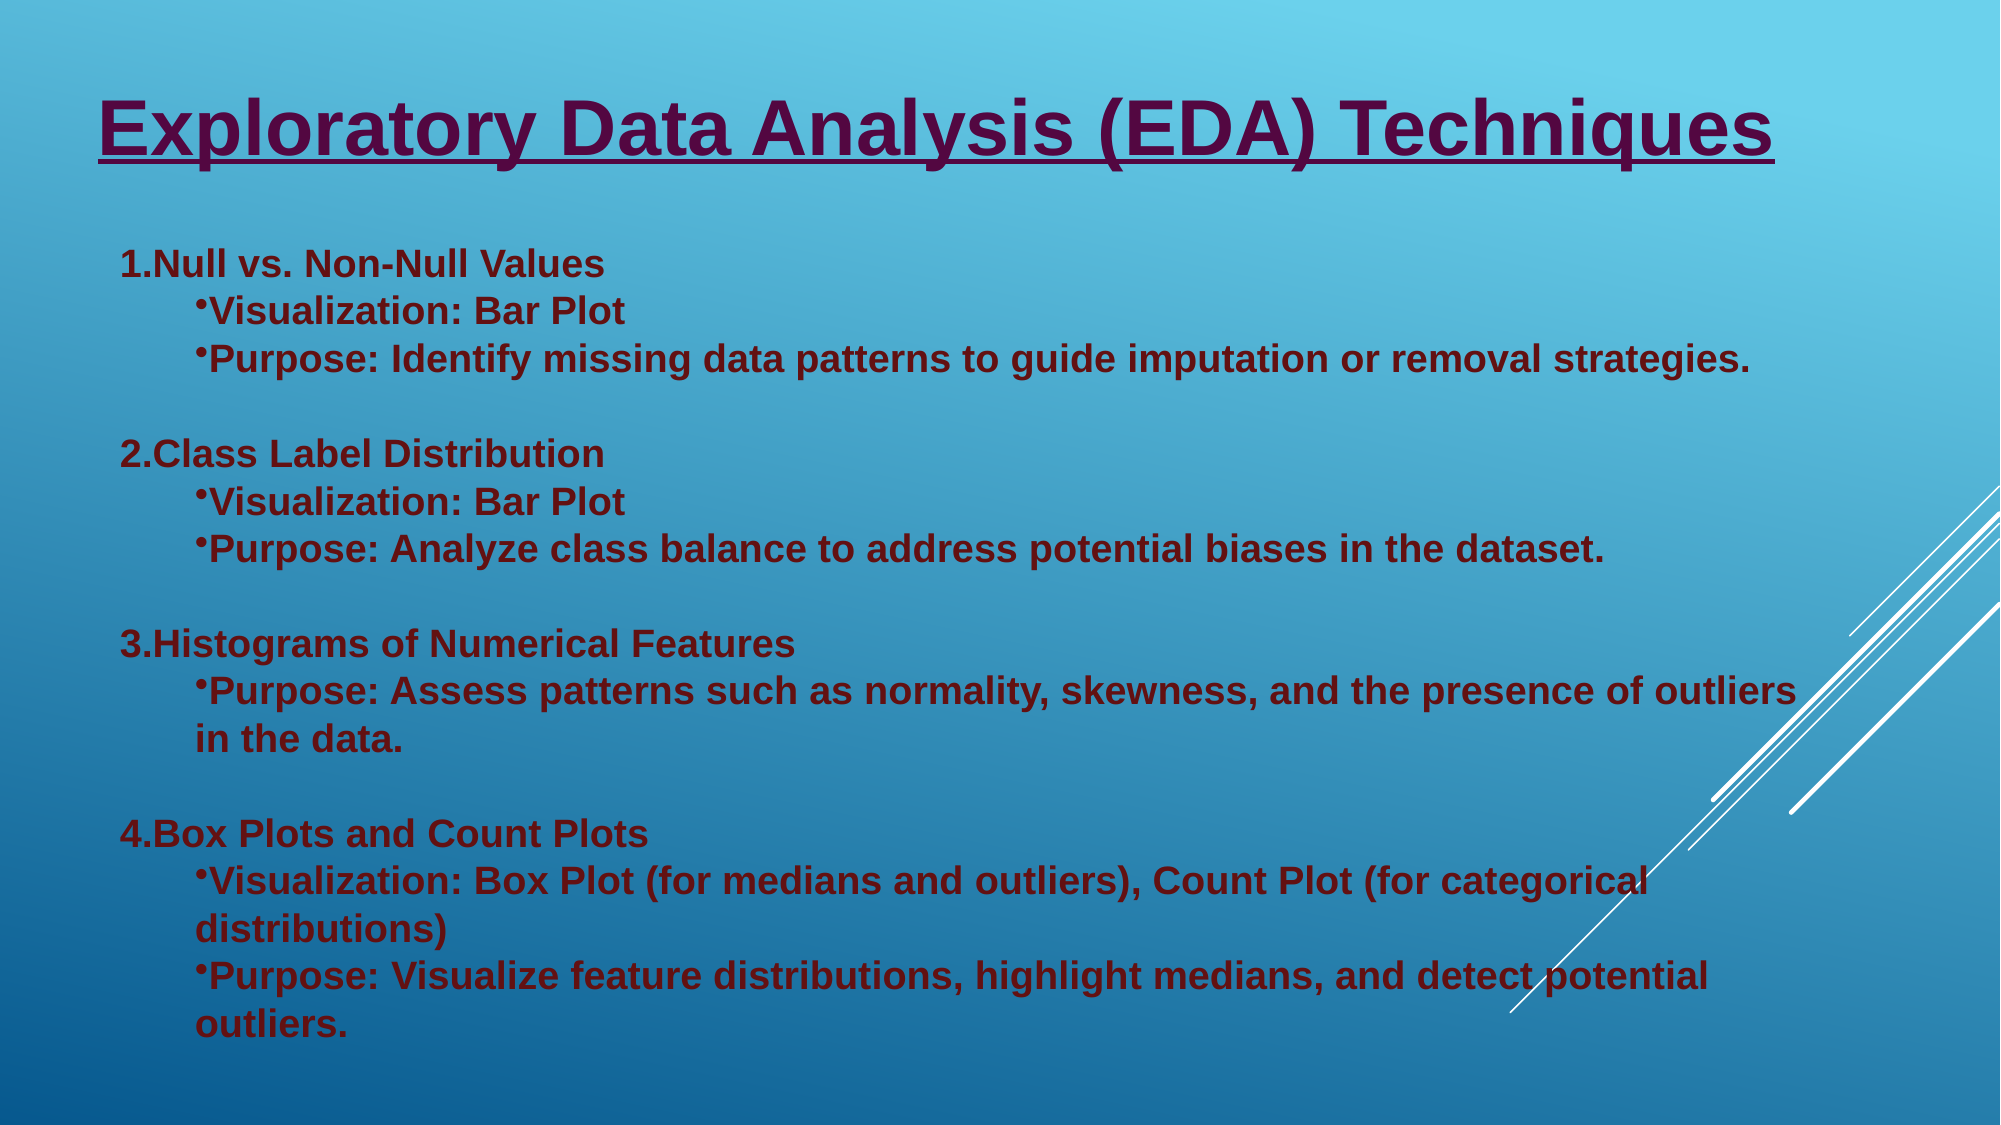

# Exploratory Data Analysis (EDA) Techniques
Null vs. Non-Null Values
Visualization: Bar Plot
Purpose: Identify missing data patterns to guide imputation or removal strategies.

Class Label Distribution
Visualization: Bar Plot
Purpose: Analyze class balance to address potential biases in the dataset.

Histograms of Numerical Features
Purpose: Assess patterns such as normality, skewness, and the presence of outliers in the data.

Box Plots and Count Plots
Visualization: Box Plot (for medians and outliers), Count Plot (for categorical distributions)
Purpose: Visualize feature distributions, highlight medians, and detect potential outliers.